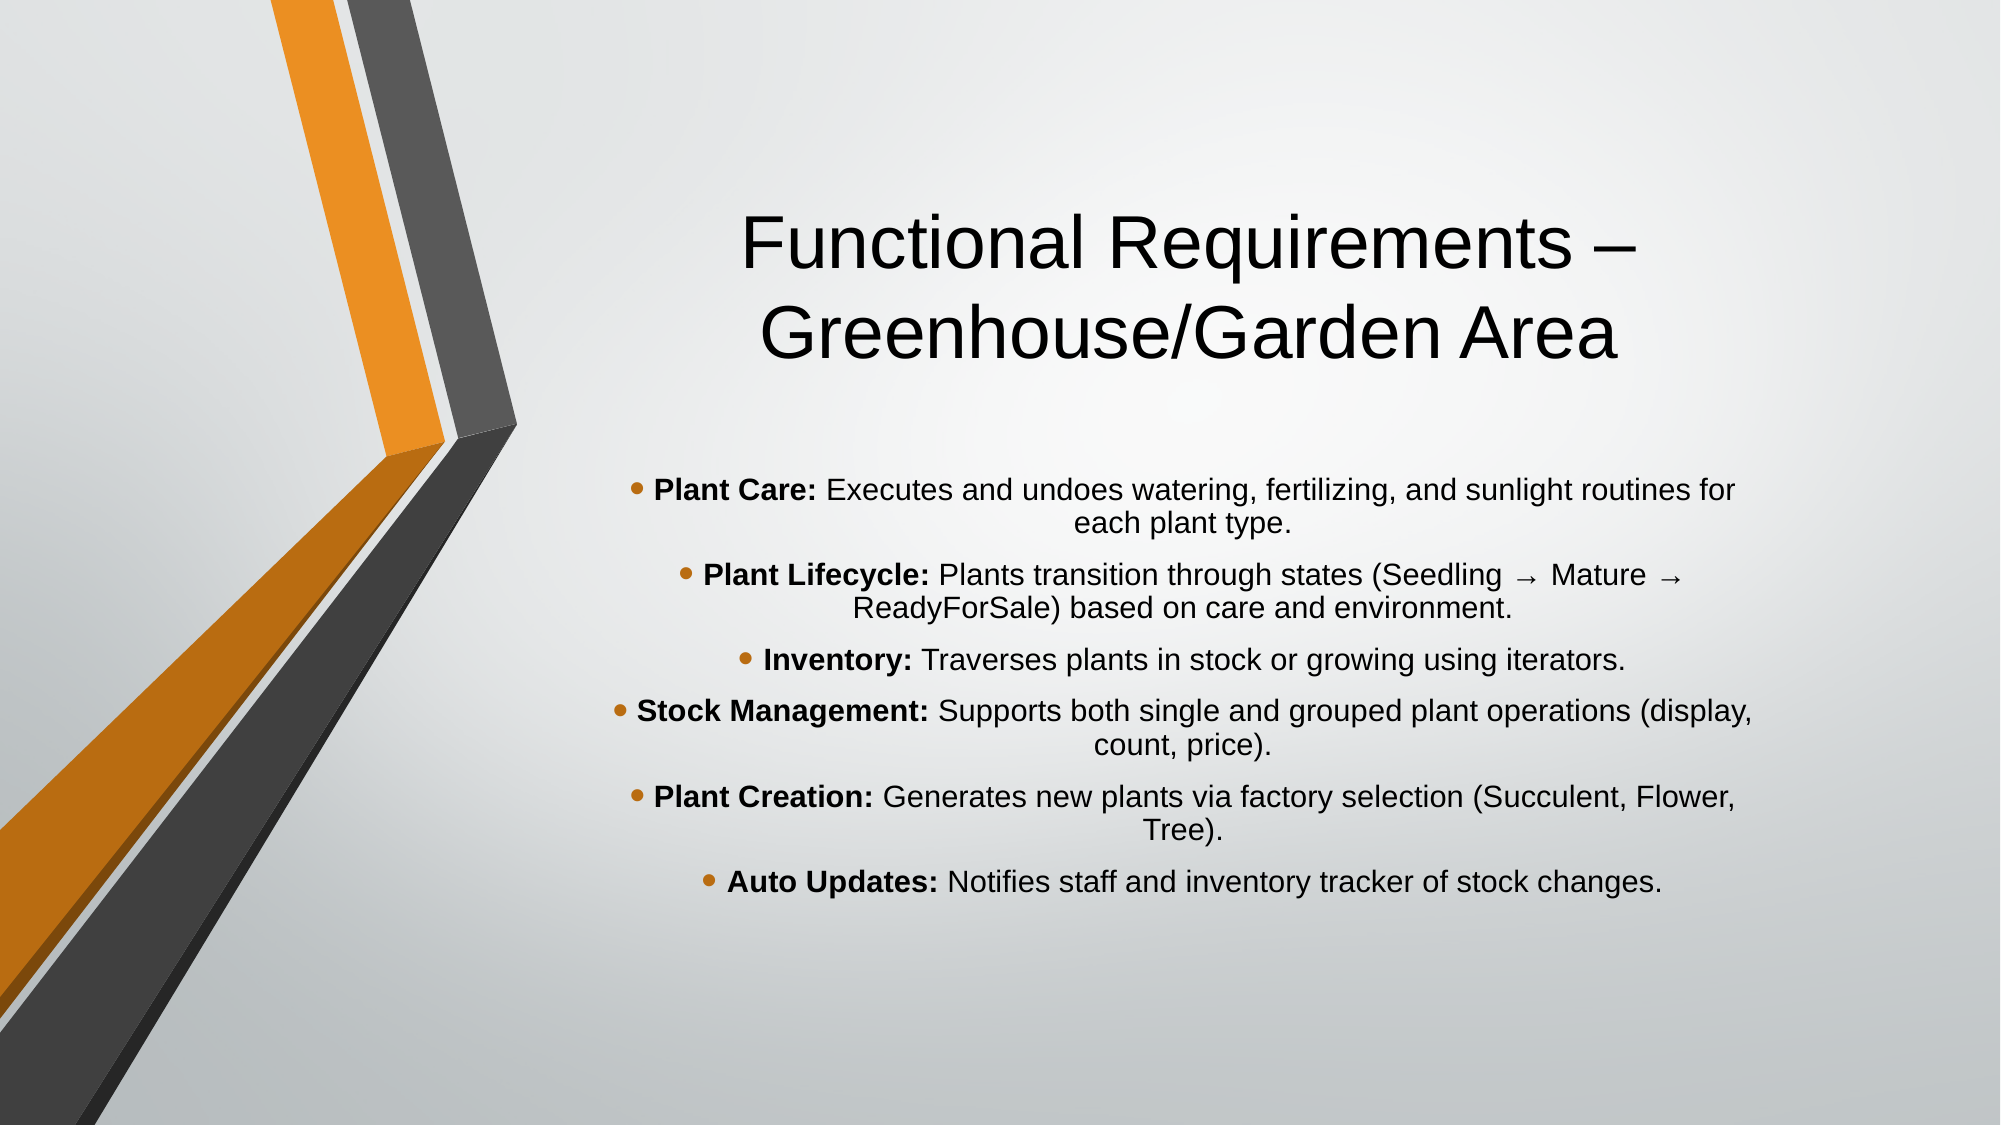

# Functional Requirements – Greenhouse/Garden Area

 Plant Care: Executes and undoes watering, fertilizing, and sunlight routines for each plant type.
 Plant Lifecycle: Plants transition through states (Seedling → Mature → ReadyForSale) based on care and environment.
 Inventory: Traverses plants in stock or growing using iterators.
 Stock Management: Supports both single and grouped plant operations (display, count, price).
 Plant Creation: Generates new plants via factory selection (Succulent, Flower, Tree).
 Auto Updates: Notifies staff and inventory tracker of stock changes.